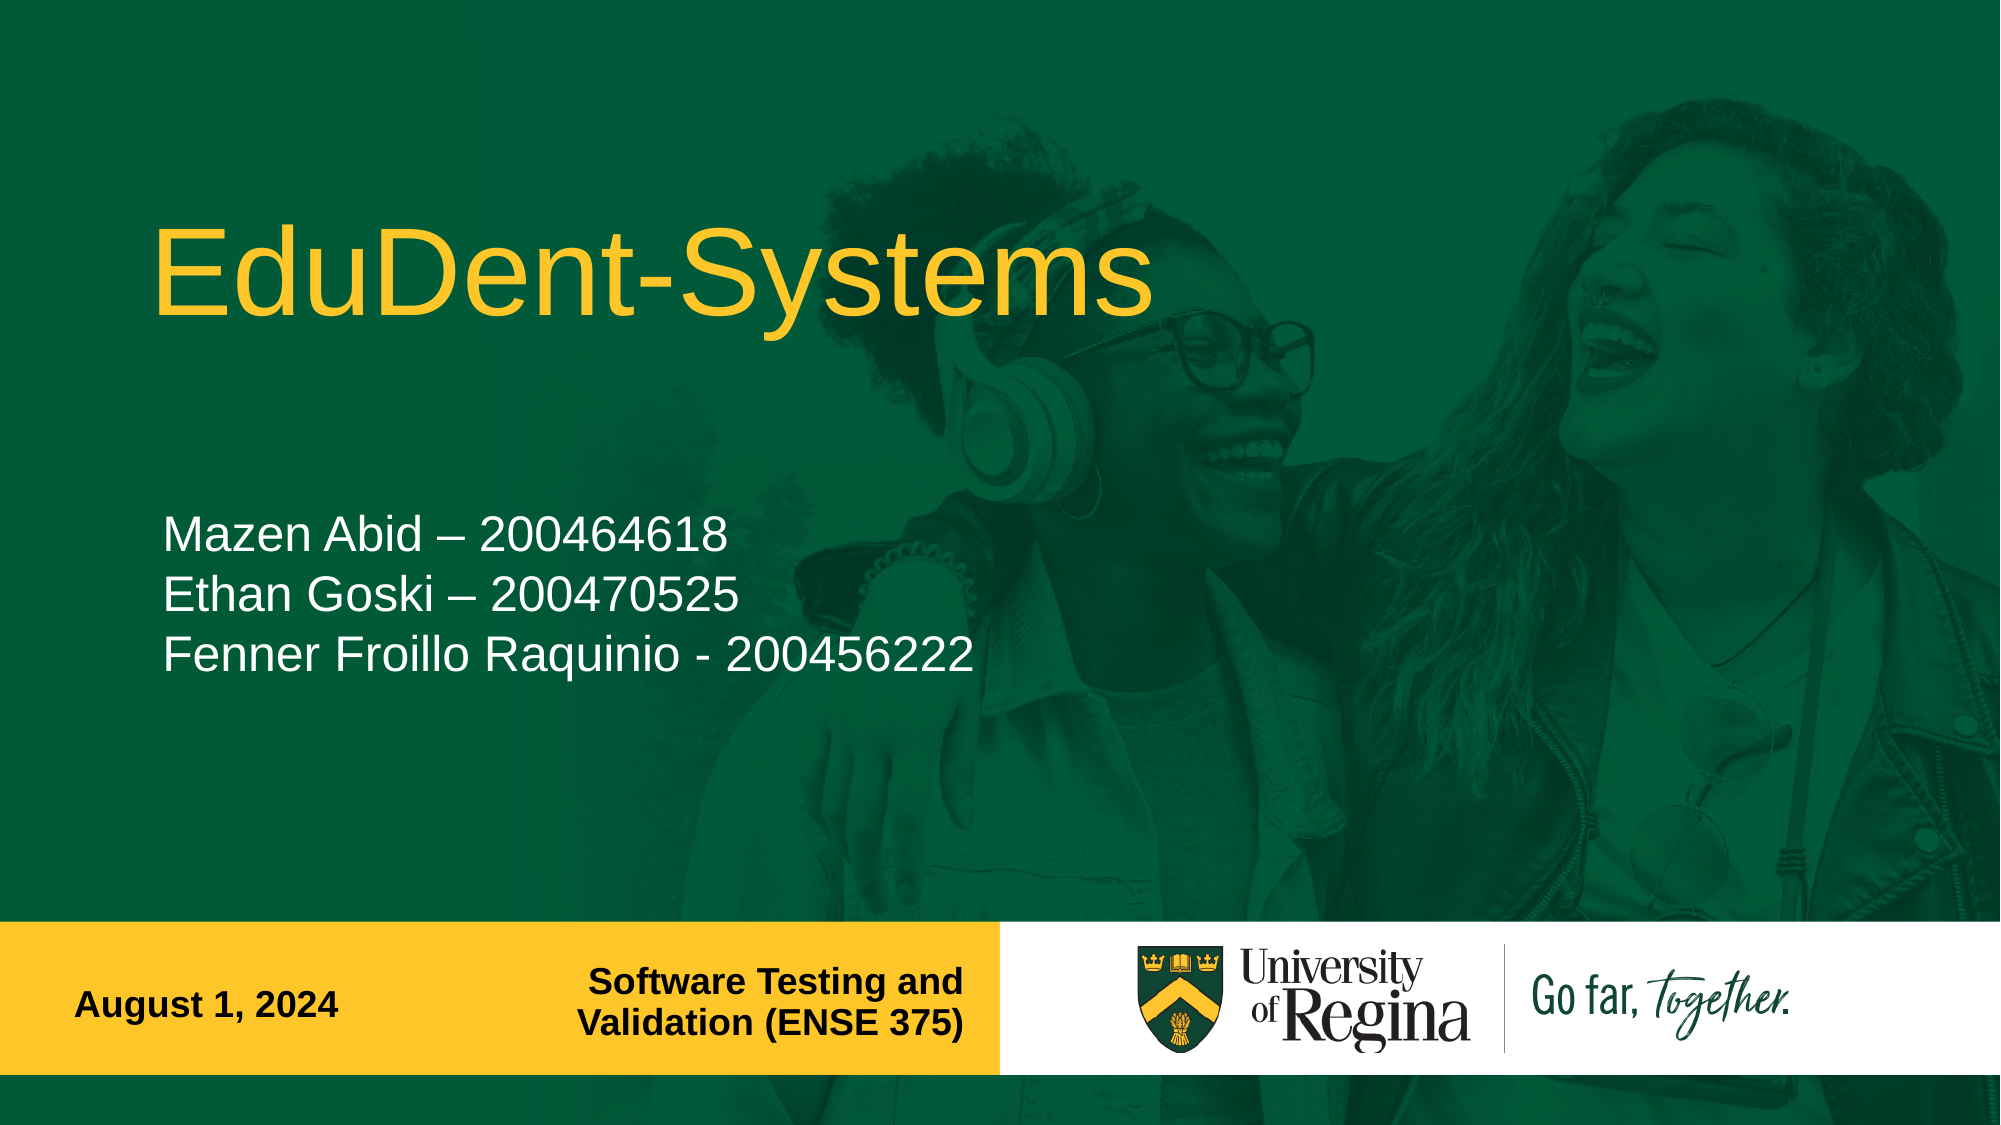

# EduDent-Systems
Mazen Abid – 200464618
Ethan Goski – 200470525
Fenner Froillo Raquinio - 200456222

August 1, 2024
Software Testing and Validation (ENSE 375)